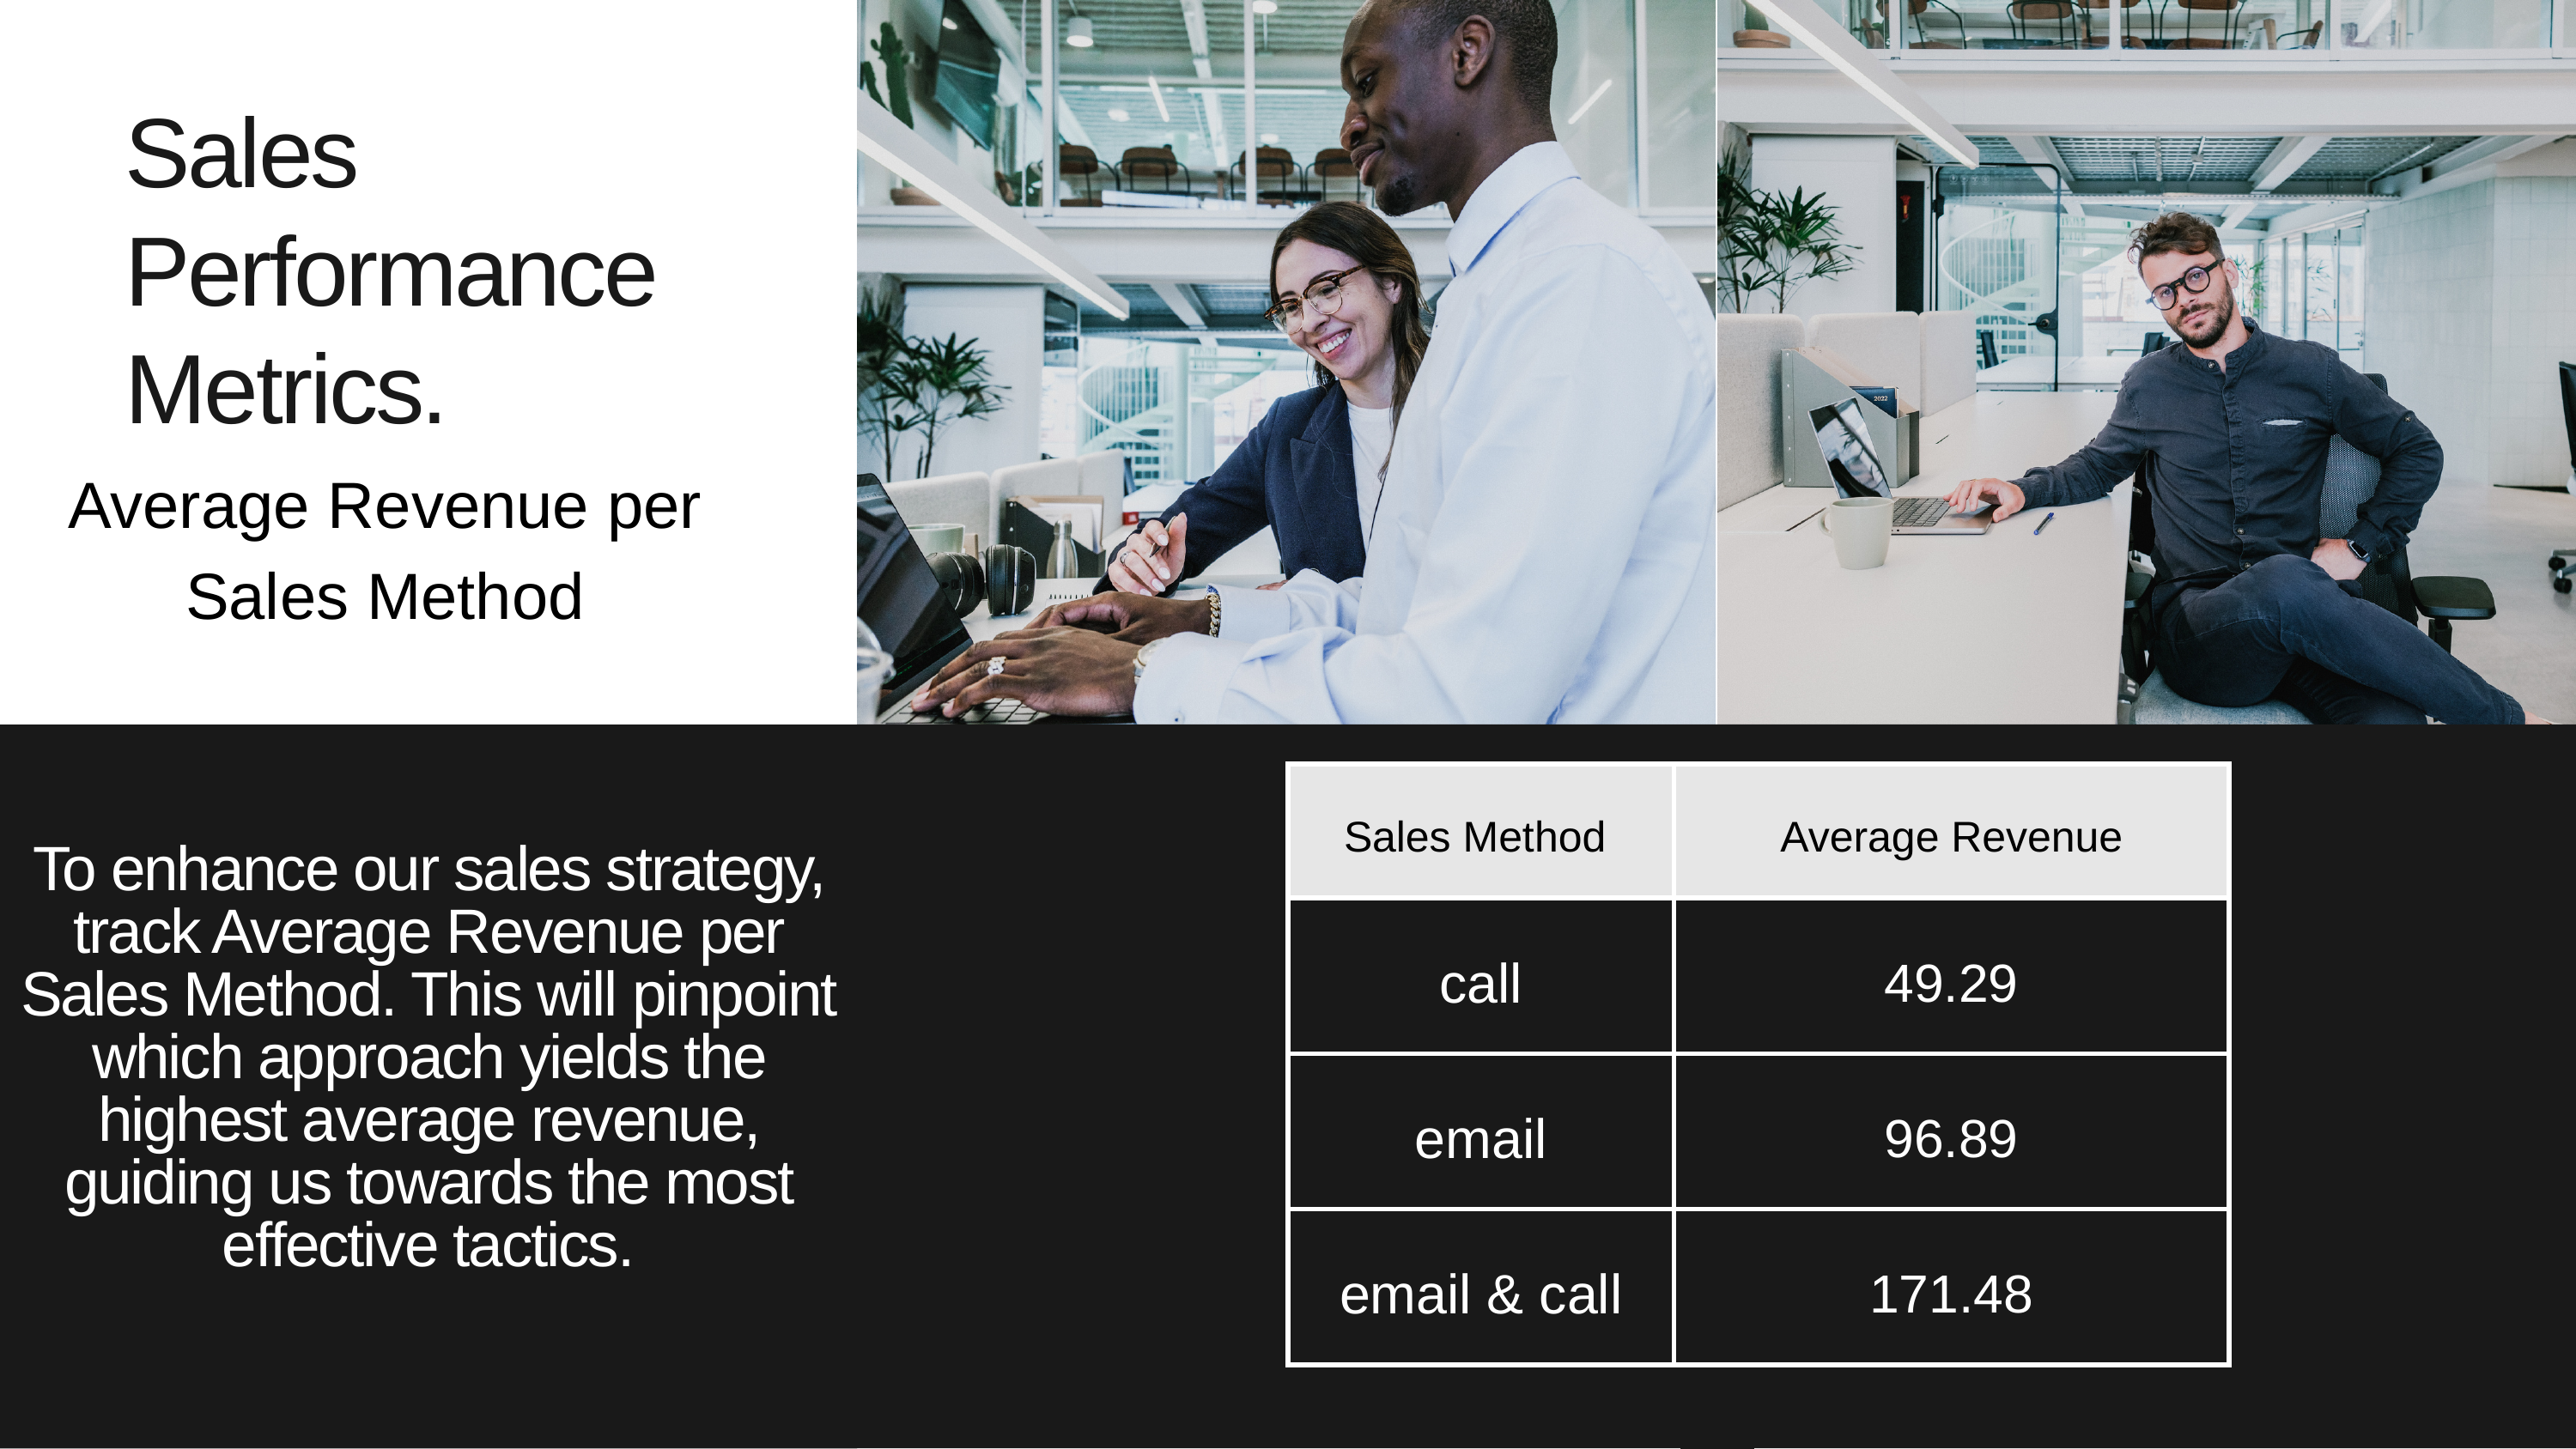

Sales Performance Metrics.
Average Revenue per Sales Method

| Sales Method | Average Revenue |
| --- | --- |
| call | 49.29 |
| email | 96.89 |
| email & call | 171.48 |
To enhance our sales strategy, track Average Revenue per Sales Method. This will pinpoint which approach yields the highest average revenue, guiding us towards the most effective tactics.